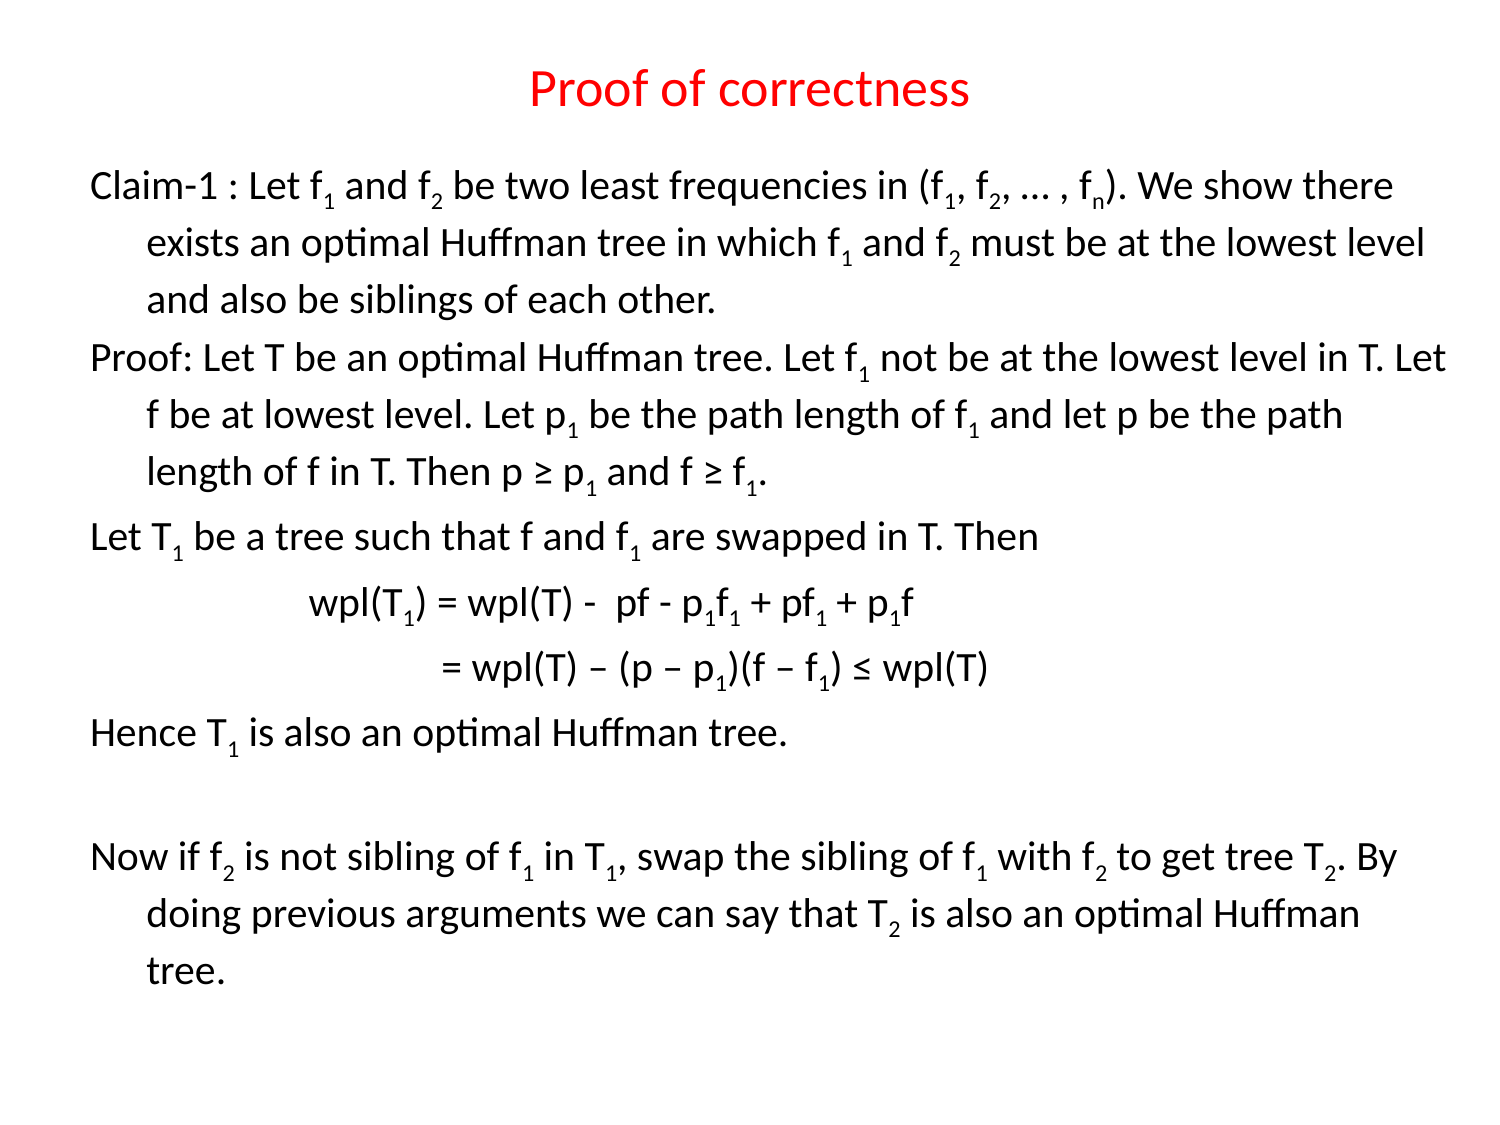

# Proof of correctness
Claim-1 : Let f1 and f2 be two least frequencies in (f1, f2, … , fn). We show there exists an optimal Huffman tree in which f1 and f2 must be at the lowest level and also be siblings of each other.
Proof: Let T be an optimal Huffman tree. Let f1 not be at the lowest level in T. Let f be at lowest level. Let p1 be the path length of f1 and let p be the path length of f in T. Then p ≥ p1 and f ≥ f1.
Let T1 be a tree such that f and f1 are swapped in T. Then
                       wpl(T1) = wpl(T) -  pf - p1f1 + pf1 + p1f
                                     = wpl(T) – (p – p1)(f – f1) ≤ wpl(T)
Hence T1 is also an optimal Huffman tree.

Now if f2 is not sibling of f1 in T1, swap the sibling of f1 with f2 to get tree T2. By doing previous arguments we can say that T2 is also an optimal Huffman tree.